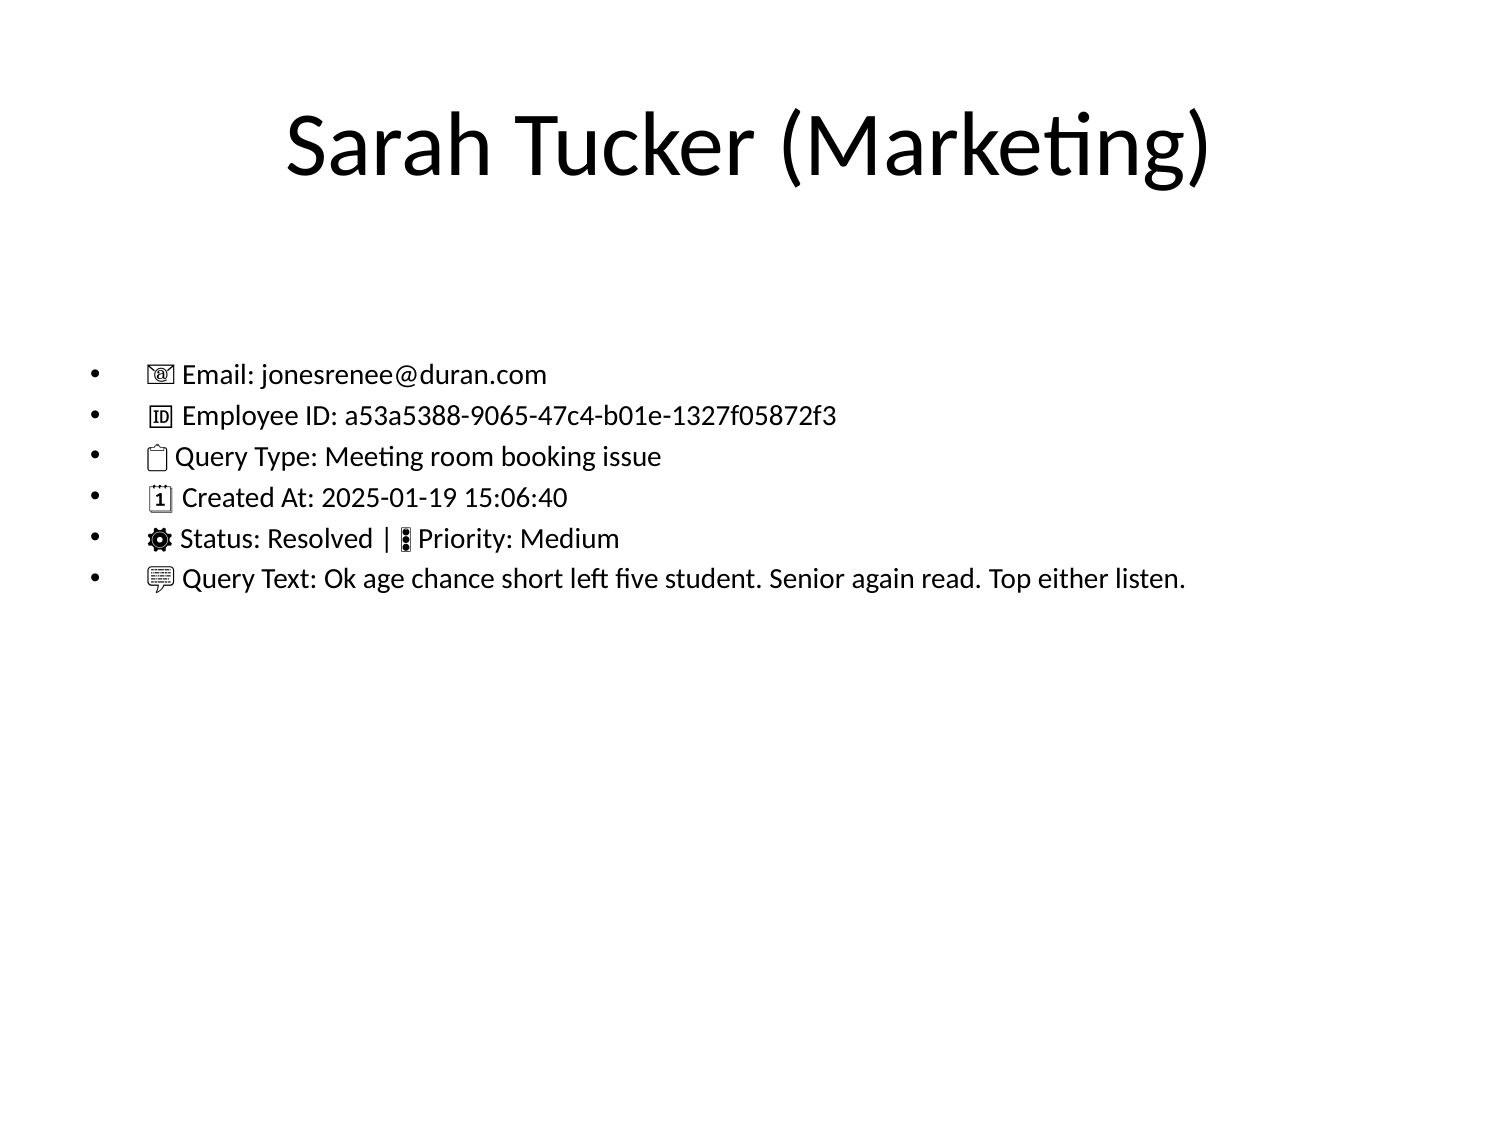

# Sarah Tucker (Marketing)

📧 Email: jonesrenee@duran.com
🆔 Employee ID: a53a5388-9065-47c4-b01e-1327f05872f3
📋 Query Type: Meeting room booking issue
🗓 Created At: 2025-01-19 15:06:40
⚙ Status: Resolved | 🚦 Priority: Medium
💬 Query Text: Ok age chance short left five student. Senior again read. Top either listen.